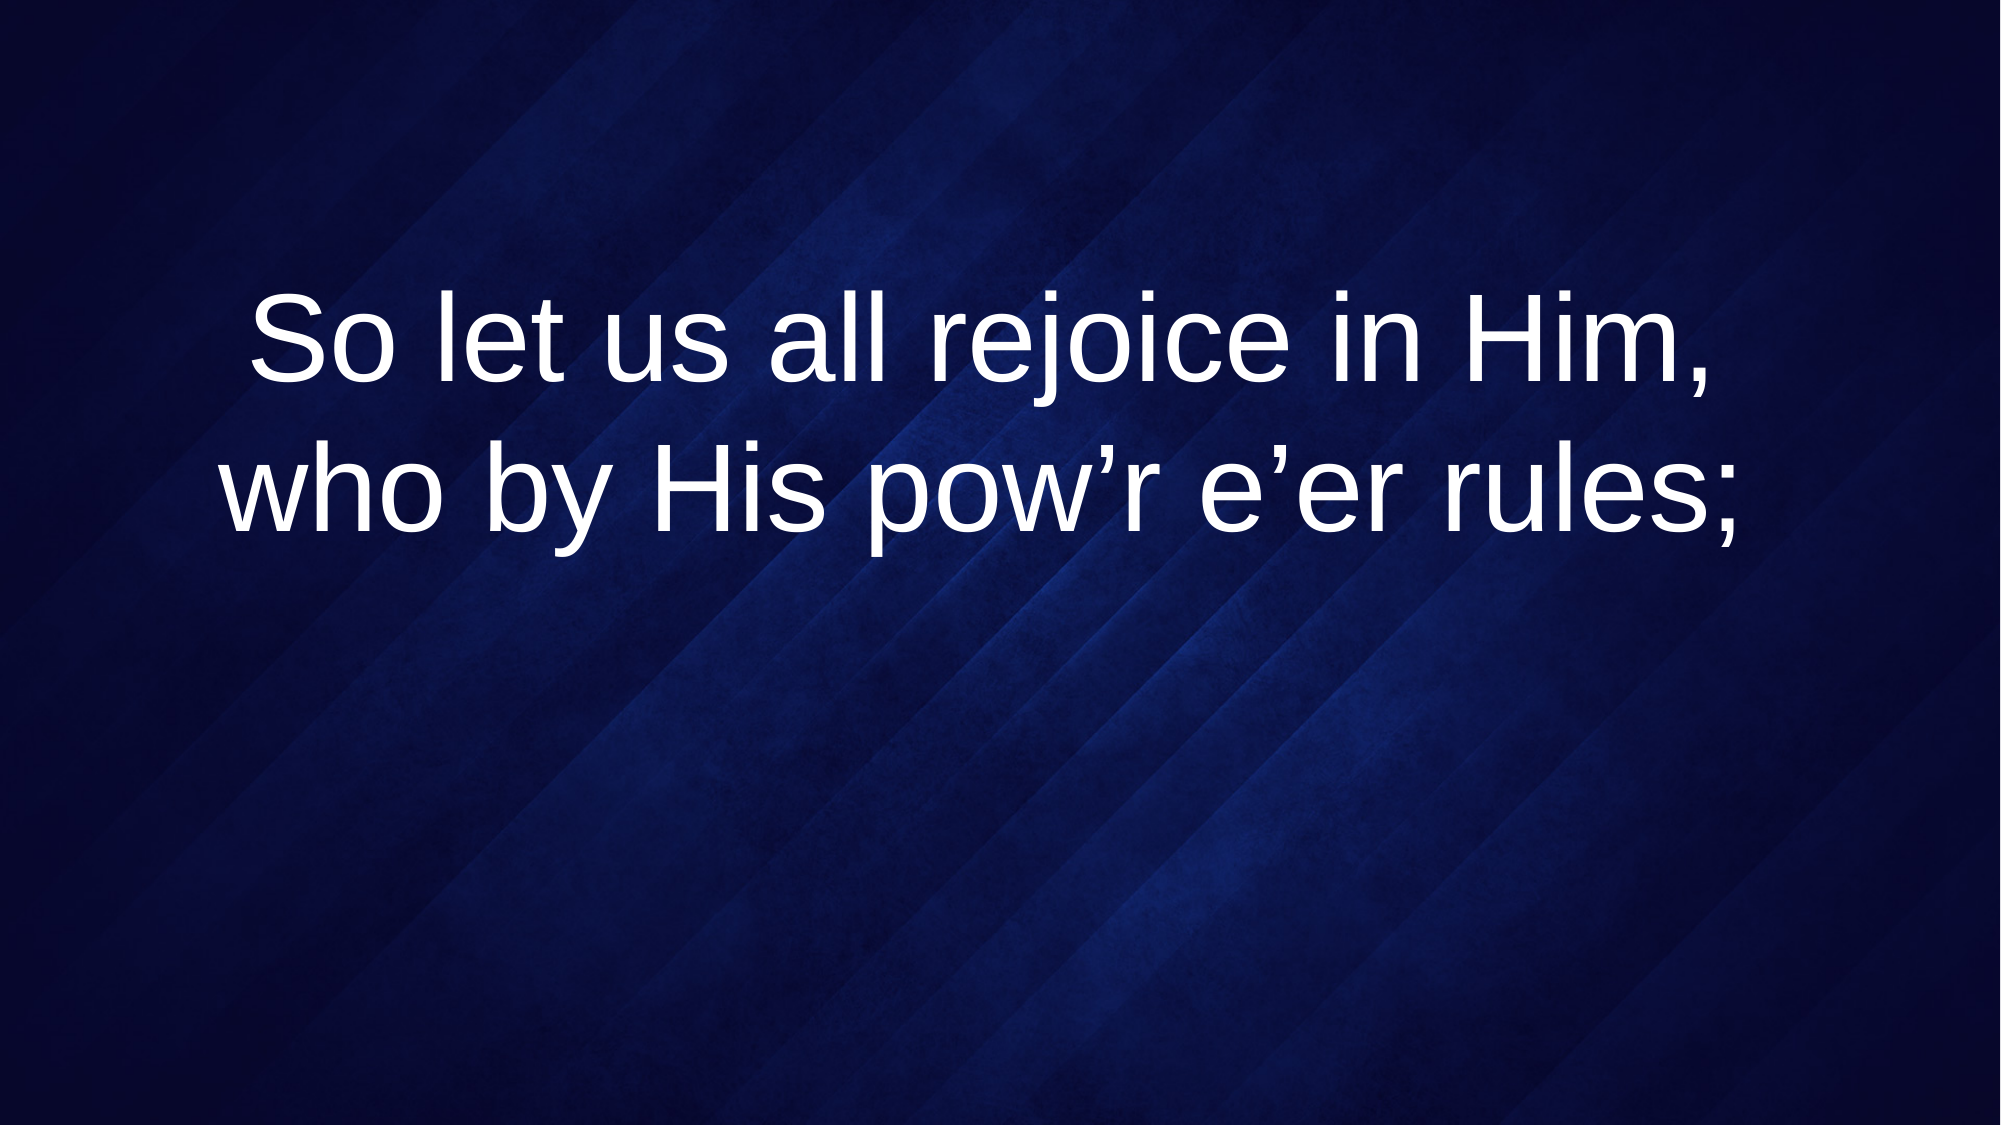

# So let us all rejoice in Him, who by His pow’r e’er rules;